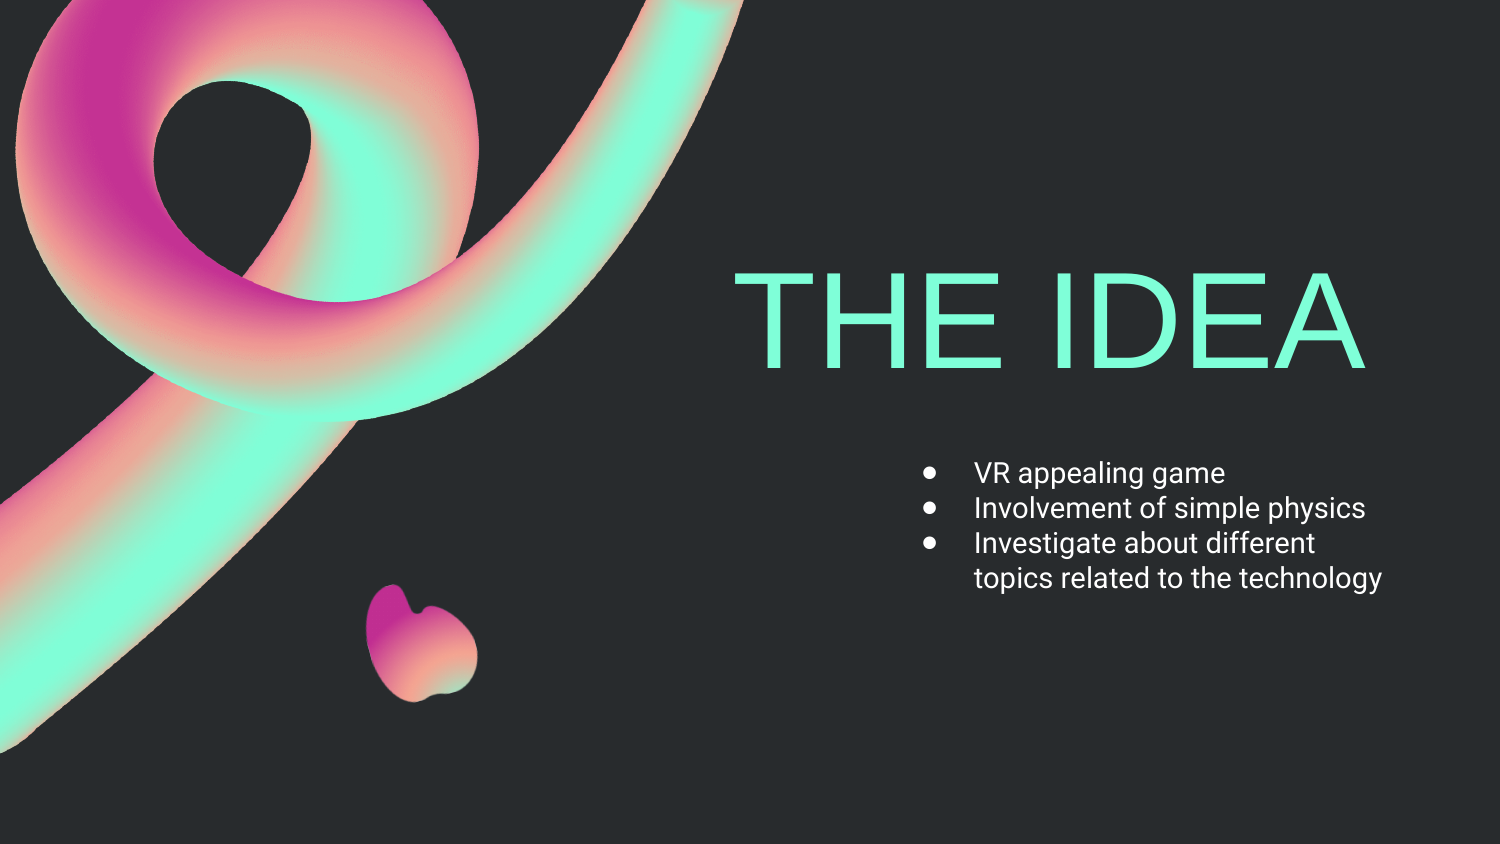

# THE IDEA
VR appealing game
Involvement of simple physics
Investigate about different topics related to the technology